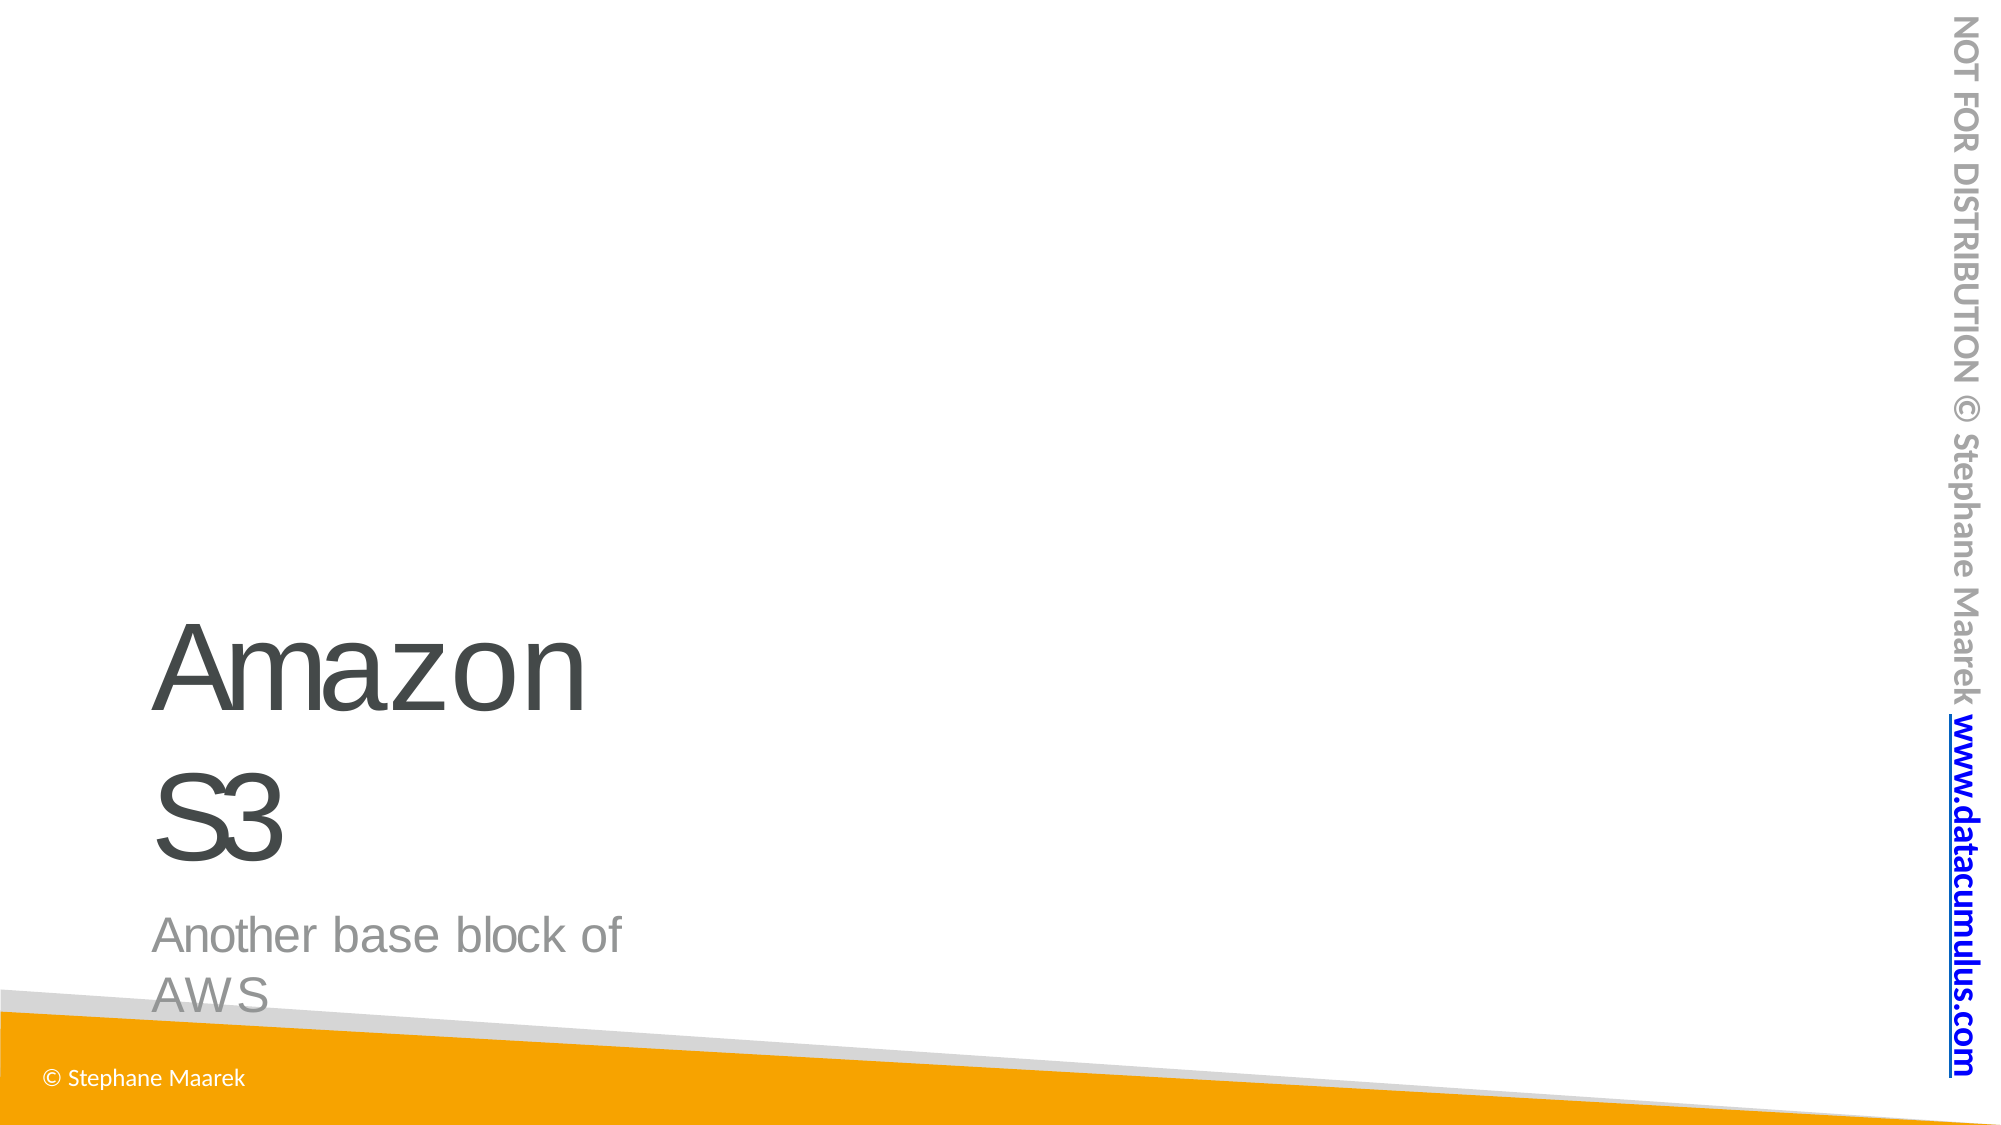

NOT FOR DISTRIBUTION © Stephane Maarek www.datacumulus.com
Amazon S3
Another base block of AWS
© Stephane Maarek